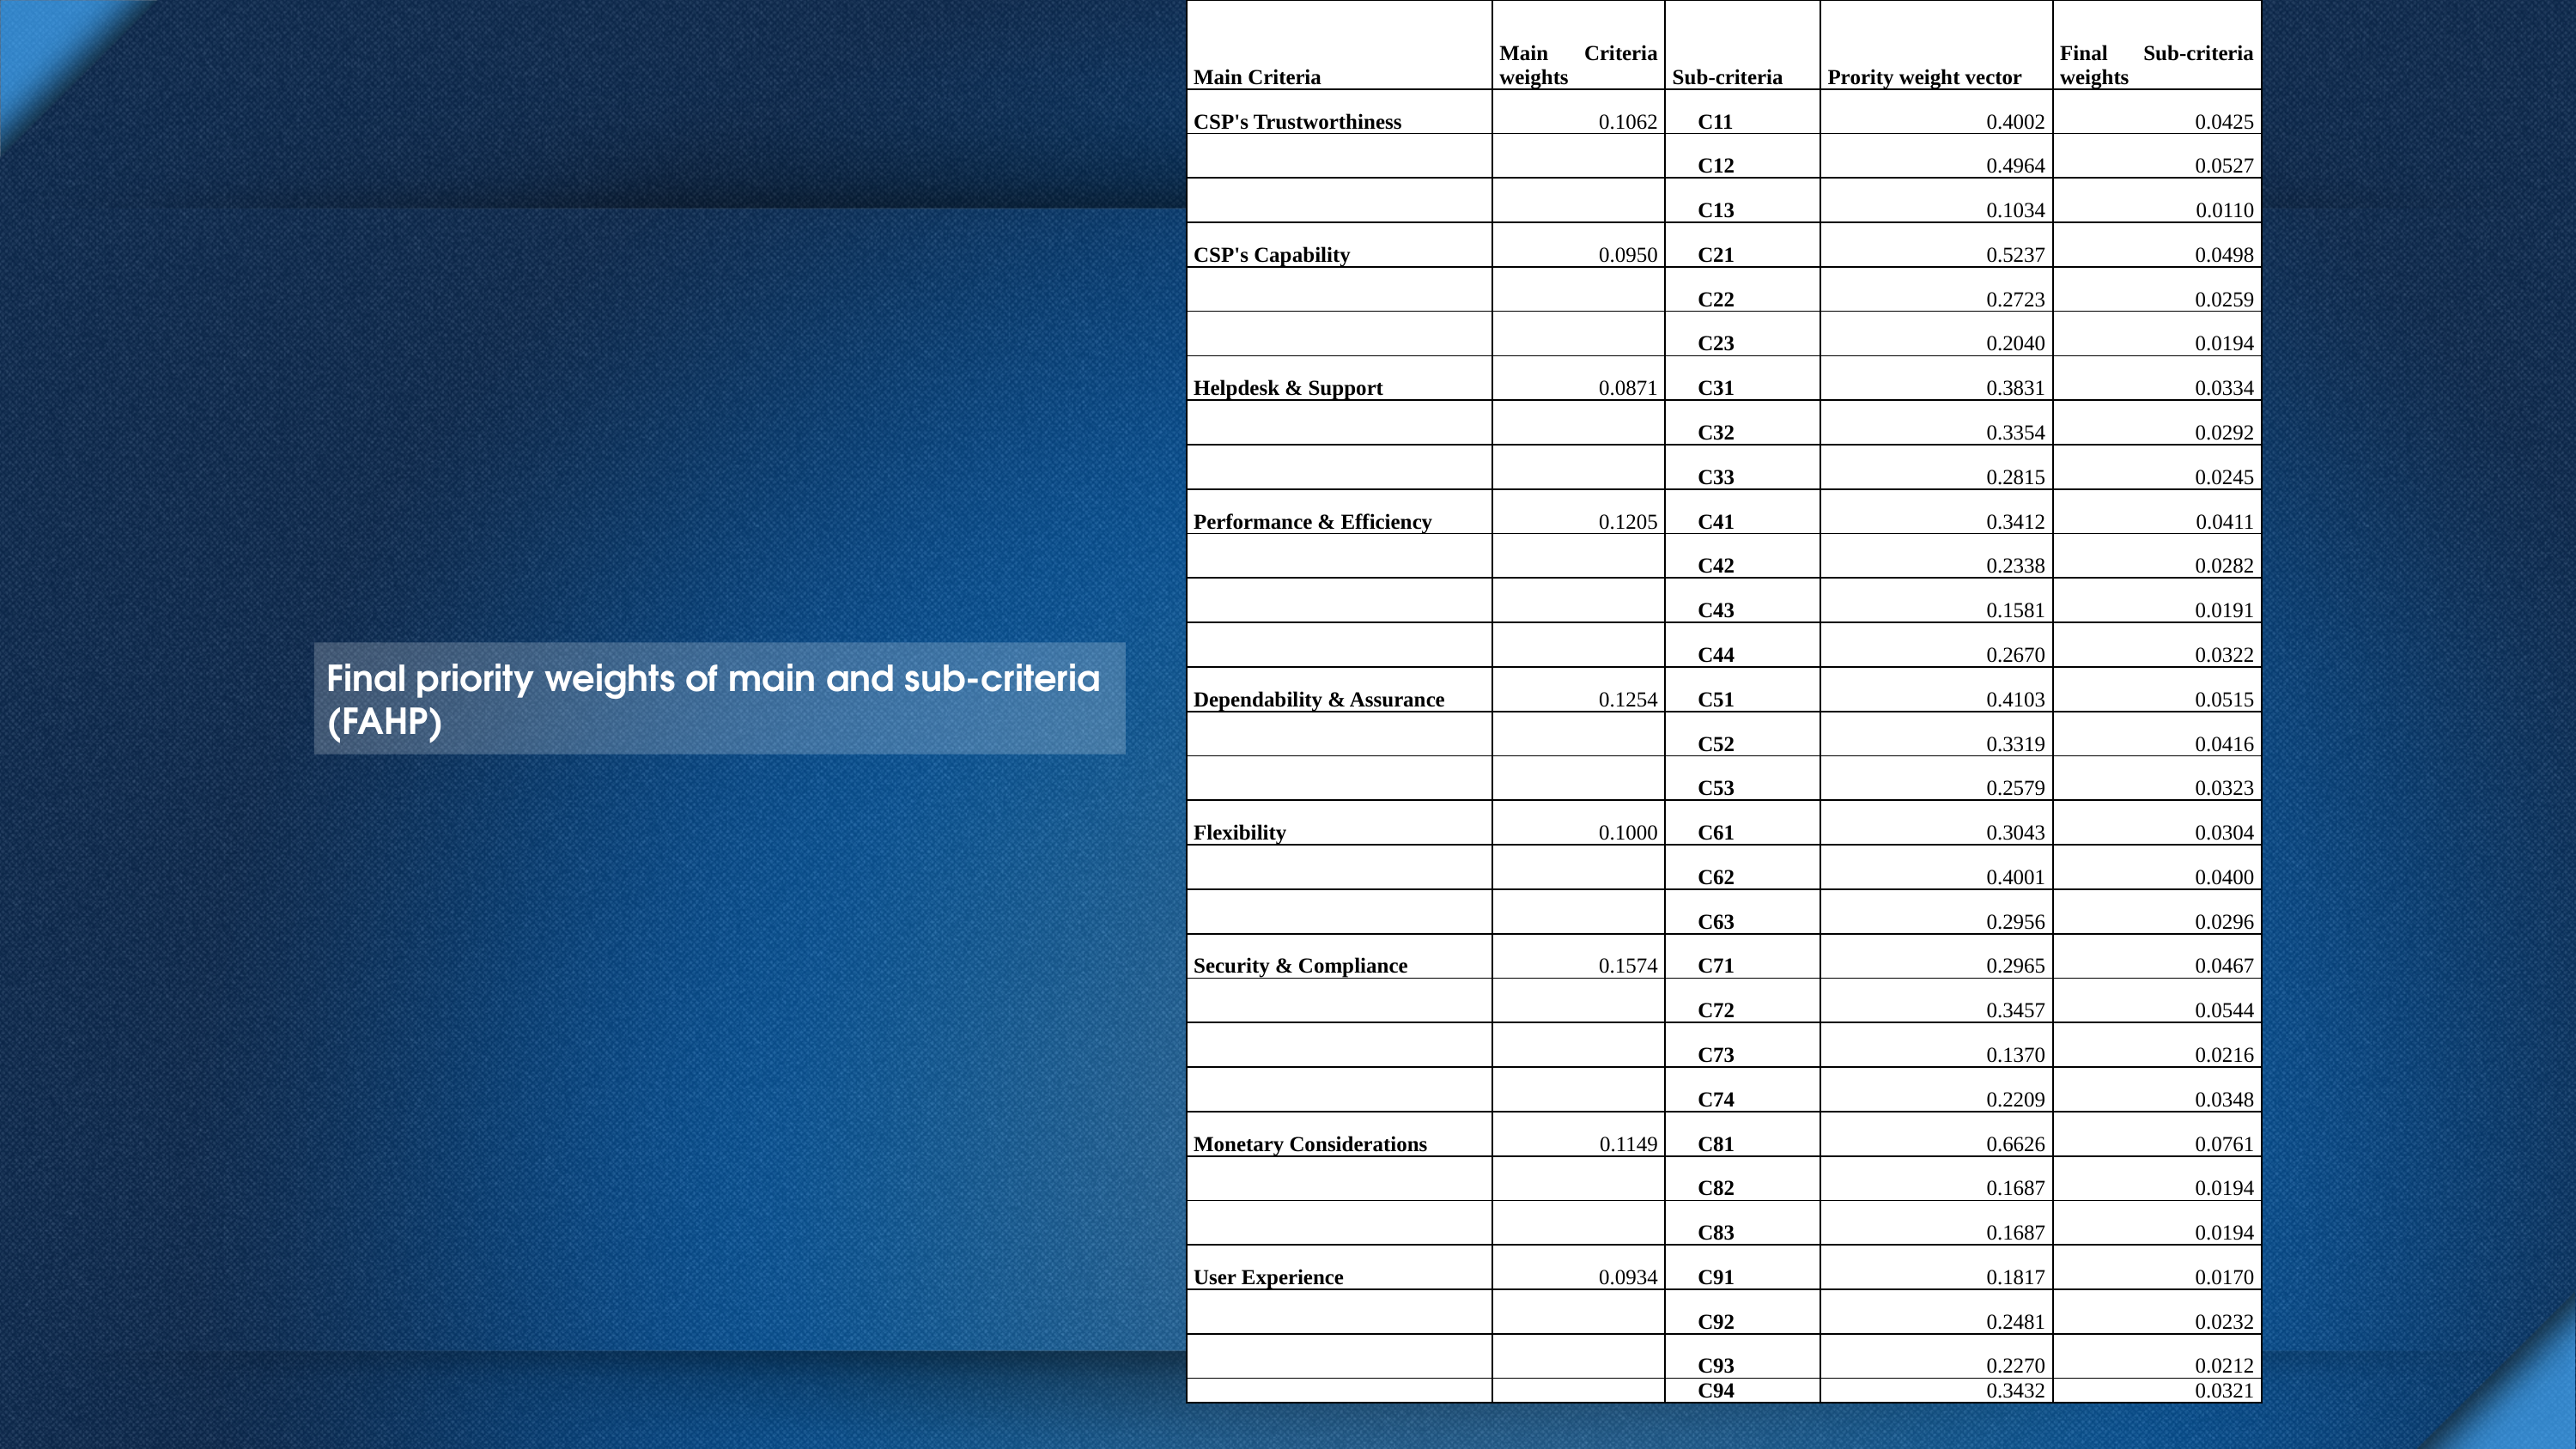

| Main Criteria | Main Criteria weights | Sub-criteria | Prority weight vector | Final Sub-criteria weights |
| --- | --- | --- | --- | --- |
| CSP's Trustworthiness | 0.1062 | C11 | 0.4002 | 0.0425 |
|  |  | C12 | 0.4964 | 0.0527 |
|  |  | C13 | 0.1034 | 0.0110 |
| CSP's Capability | 0.0950 | C21 | 0.5237 | 0.0498 |
|  |  | C22 | 0.2723 | 0.0259 |
|  |  | C23 | 0.2040 | 0.0194 |
| Helpdesk & Support | 0.0871 | C31 | 0.3831 | 0.0334 |
|  |  | C32 | 0.3354 | 0.0292 |
|  |  | C33 | 0.2815 | 0.0245 |
| Performance & Efficiency | 0.1205 | C41 | 0.3412 | 0.0411 |
|  |  | C42 | 0.2338 | 0.0282 |
|  |  | C43 | 0.1581 | 0.0191 |
|  |  | C44 | 0.2670 | 0.0322 |
| Dependability & Assurance | 0.1254 | C51 | 0.4103 | 0.0515 |
|  |  | C52 | 0.3319 | 0.0416 |
|  |  | C53 | 0.2579 | 0.0323 |
| Flexibility | 0.1000 | C61 | 0.3043 | 0.0304 |
|  |  | C62 | 0.4001 | 0.0400 |
|  |  | C63 | 0.2956 | 0.0296 |
| Security & Compliance | 0.1574 | C71 | 0.2965 | 0.0467 |
|  |  | C72 | 0.3457 | 0.0544 |
|  |  | C73 | 0.1370 | 0.0216 |
|  |  | C74 | 0.2209 | 0.0348 |
| Monetary Considerations | 0.1149 | C81 | 0.6626 | 0.0761 |
|  |  | C82 | 0.1687 | 0.0194 |
|  |  | C83 | 0.1687 | 0.0194 |
| User Experience | 0.0934 | C91 | 0.1817 | 0.0170 |
|  |  | C92 | 0.2481 | 0.0232 |
|  |  | C93 | 0.2270 | 0.0212 |
|  |  | C94 | 0.3432 | 0.0321 |
Final priority weights of main and sub-criteria (FAHP)